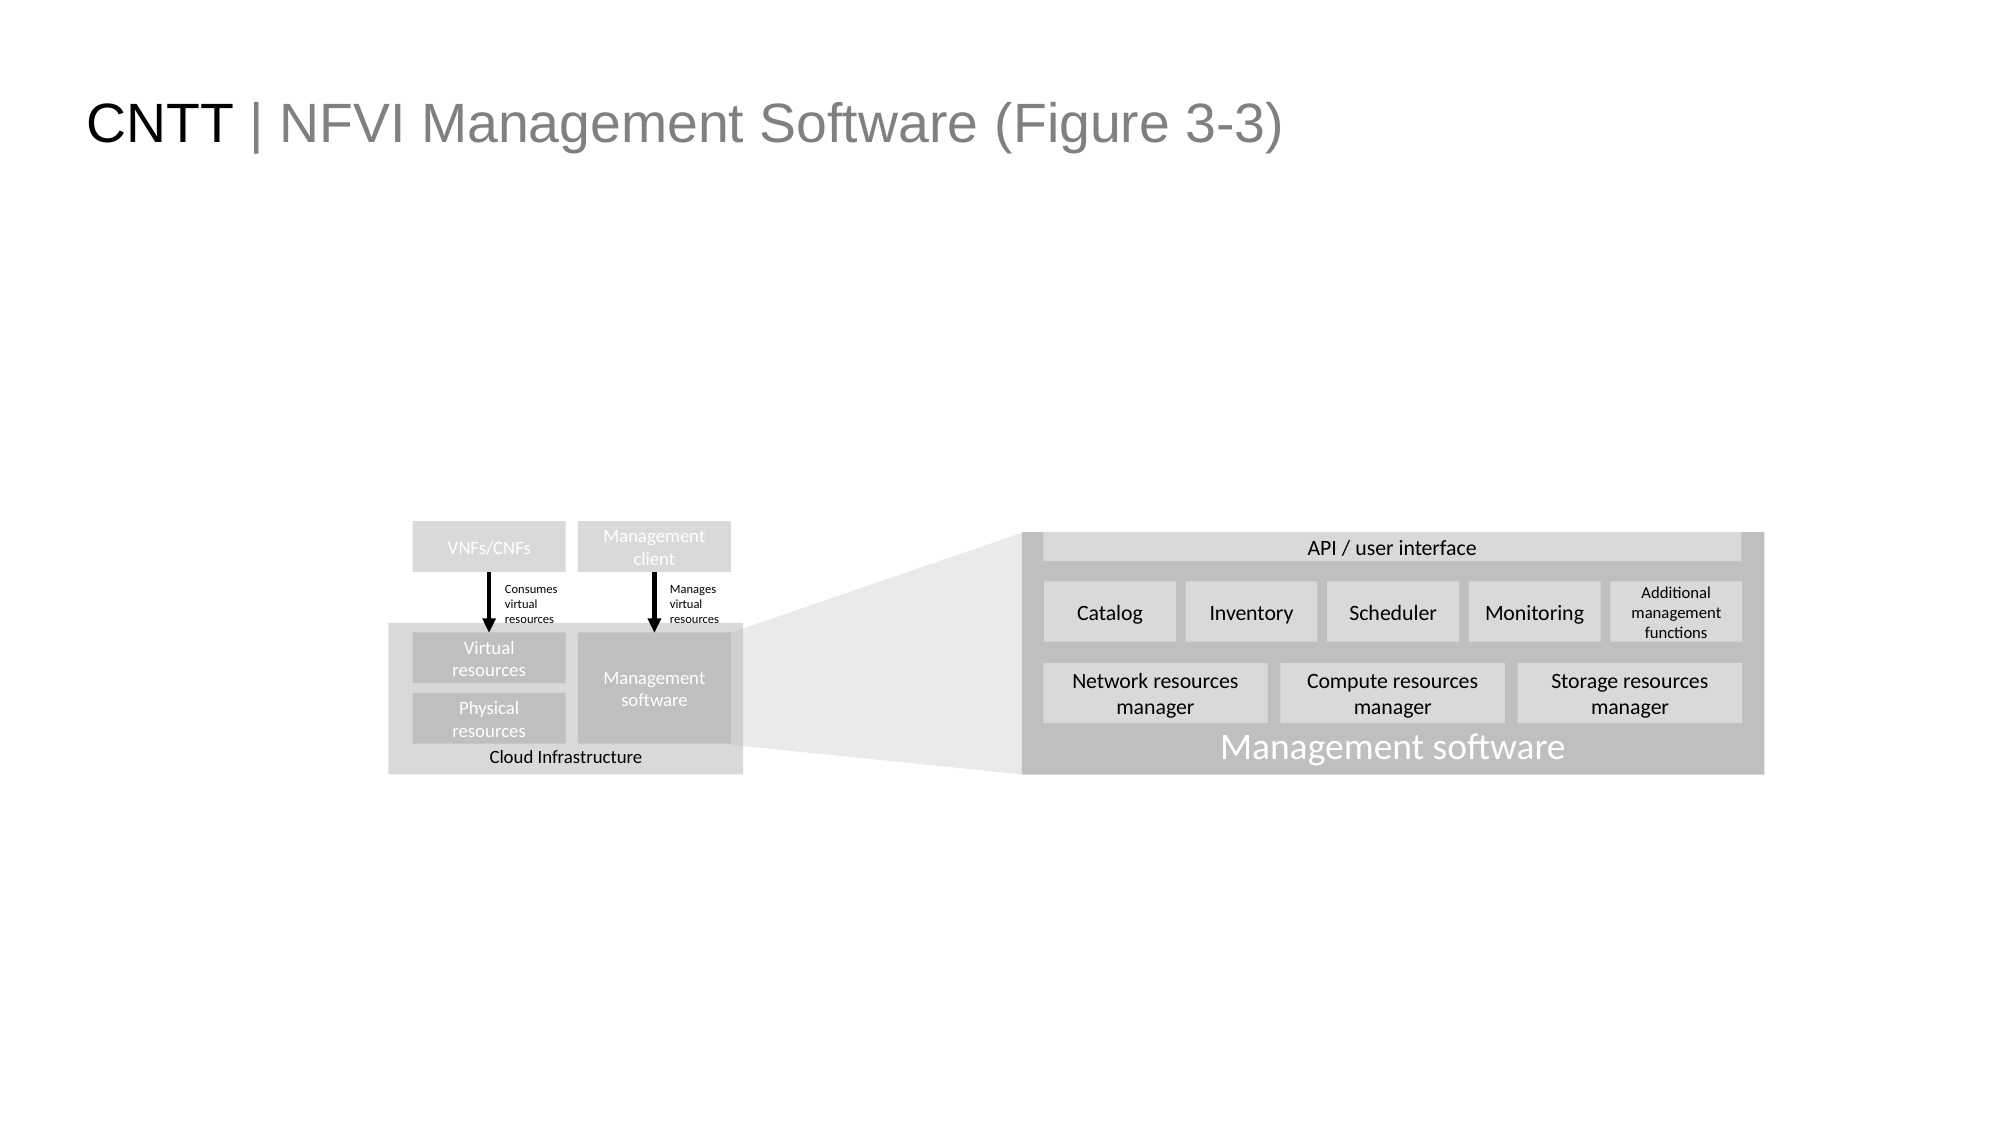

CNTT | NFVI Management Software (Figure 3-3)
VNFs/CNFs
Management client
Consumes virtual resources
Manages virtual resources
Cloud Infrastructure
Management software
Virtual resources
Physical resources
Management software
API / user interface

Catalog
Inventory
Scheduler
Monitoring
Additional management functions
Network resources manager
Compute resources manager
Storage resources manager